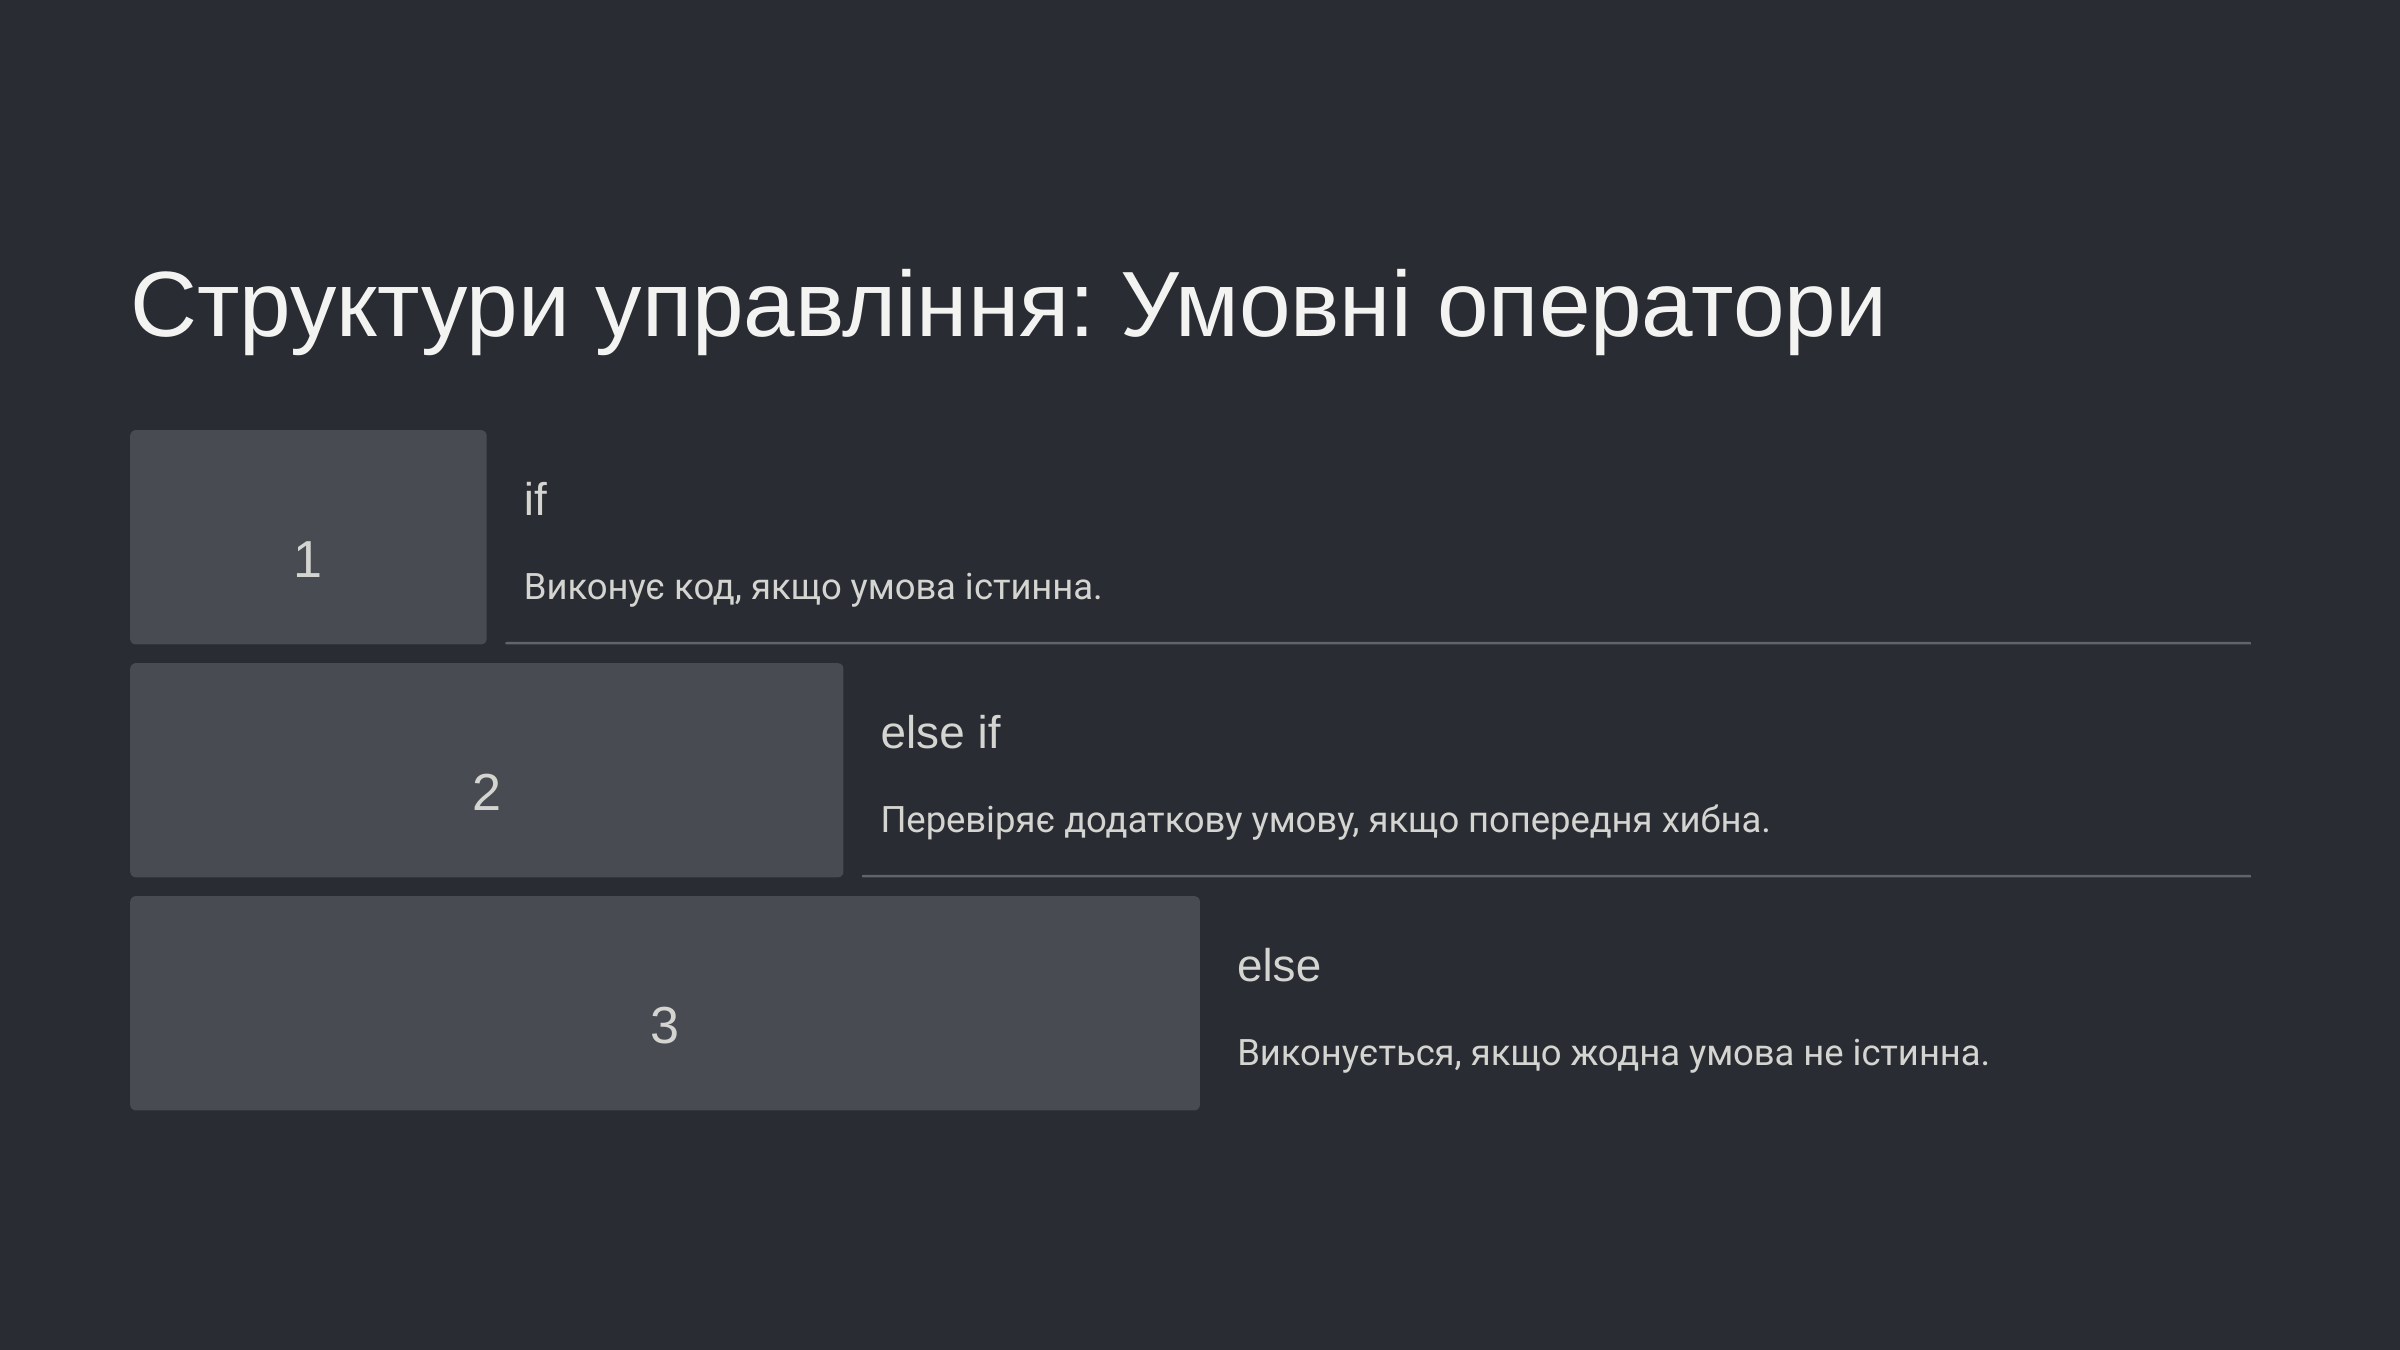

Структури управління: Умовні оператори

if
1
Виконує код, якщо умова істинна.

else if
2
Перевіряє додаткову умову, якщо попередня хибна.

else
3
Виконується, якщо жодна умова не істинна.